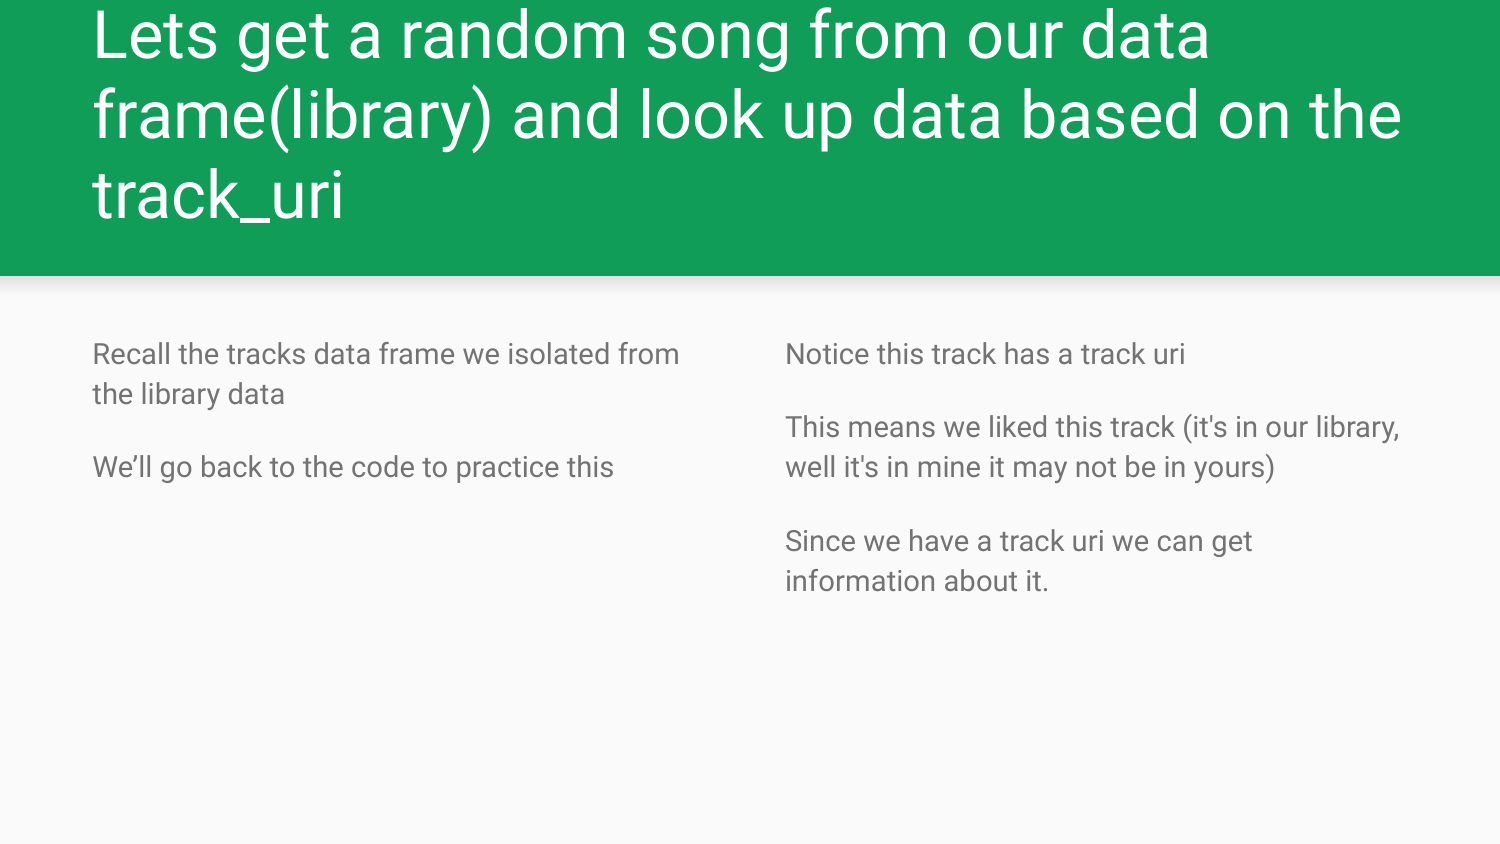

# Lets get a random song from our data frame(library) and look up data based on the track_uri
Recall the tracks data frame we isolated from the library data
We’ll go back to the code to practice this

Notice this track has a track uri
This means we liked this track (it's in our library, well it's in mine it may not be in yours)
Since we have a track uri we can get information about it.